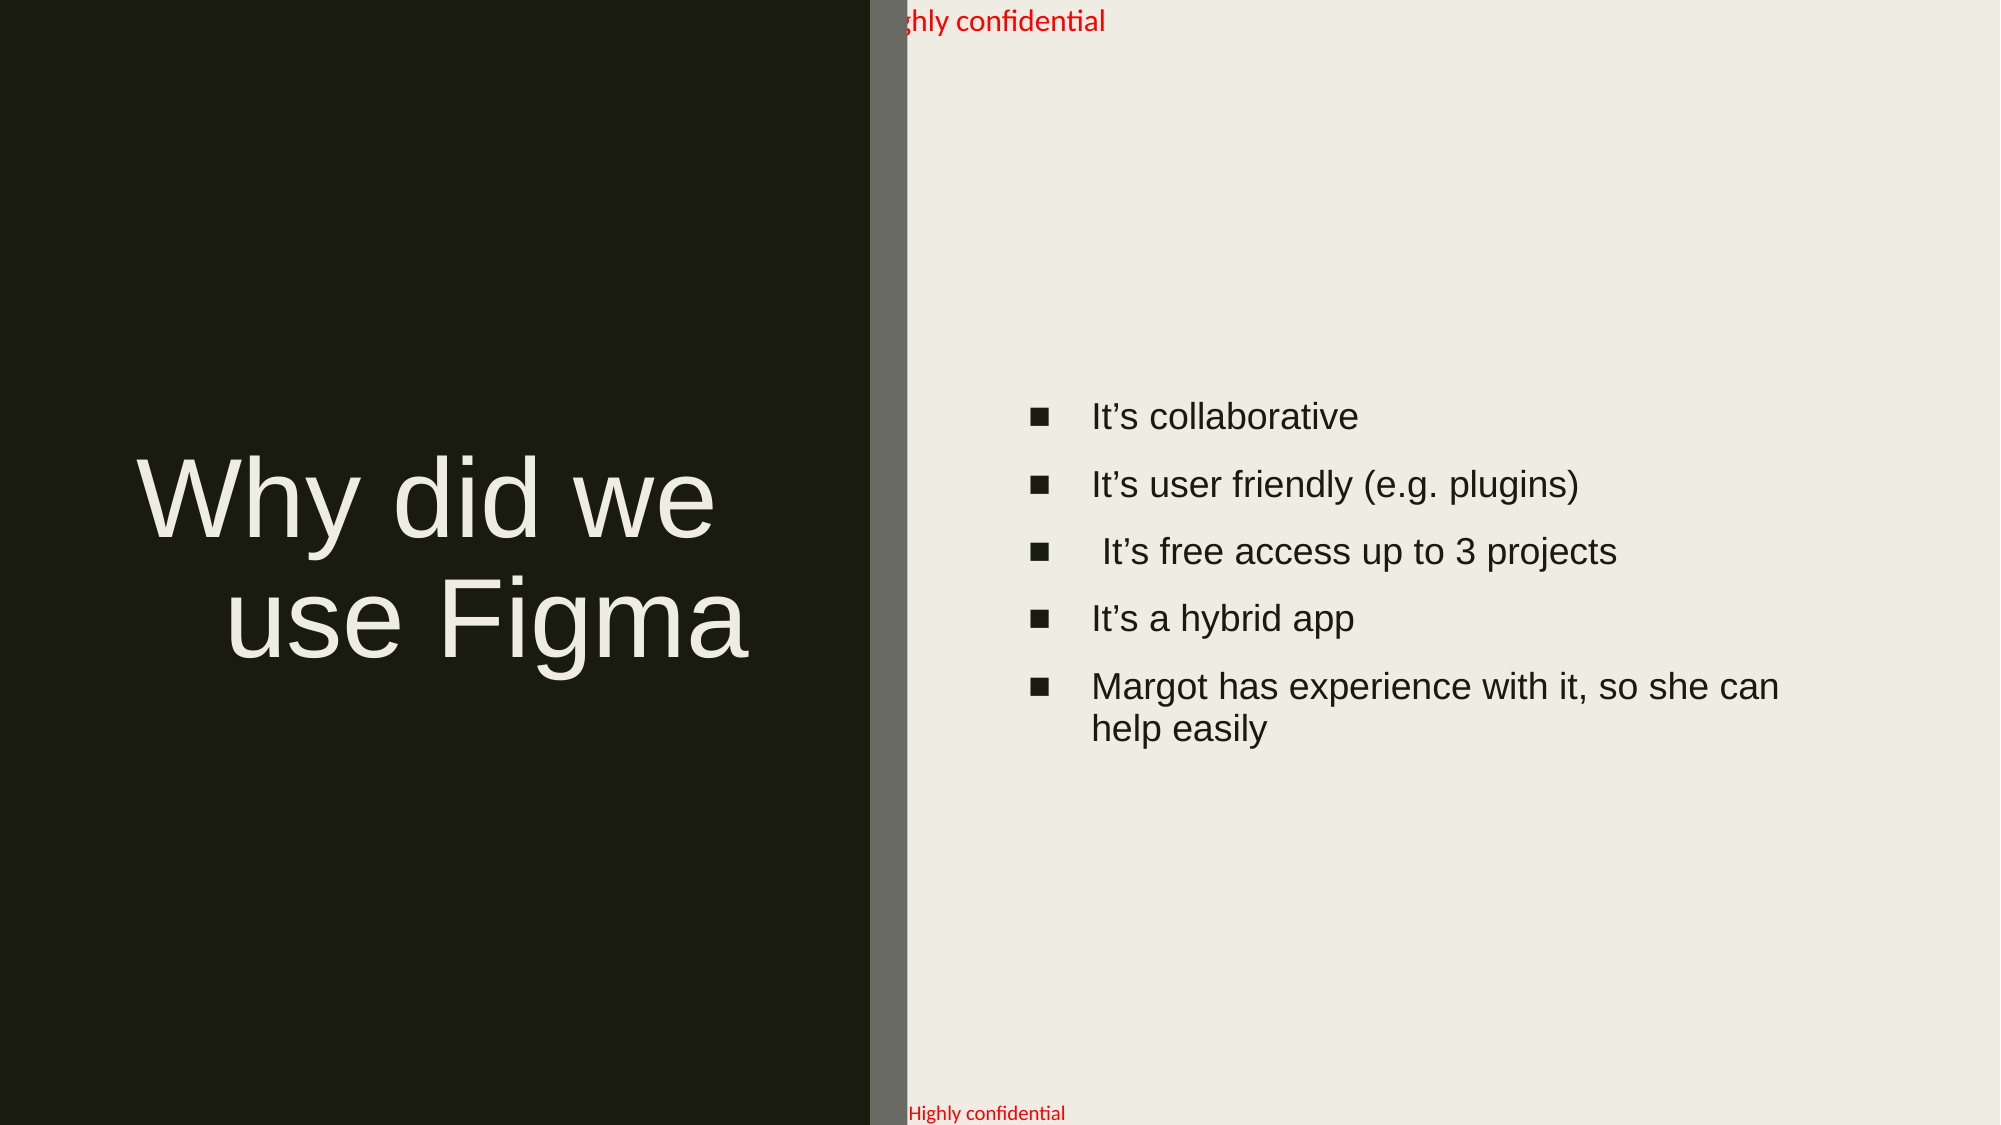

# Why did we  use Figma
It’s collaborative
It’s user friendly (e.g. plugins)
 It’s free access up to 3 projects
It’s a hybrid app
Margot has experience with it, so she can help easily